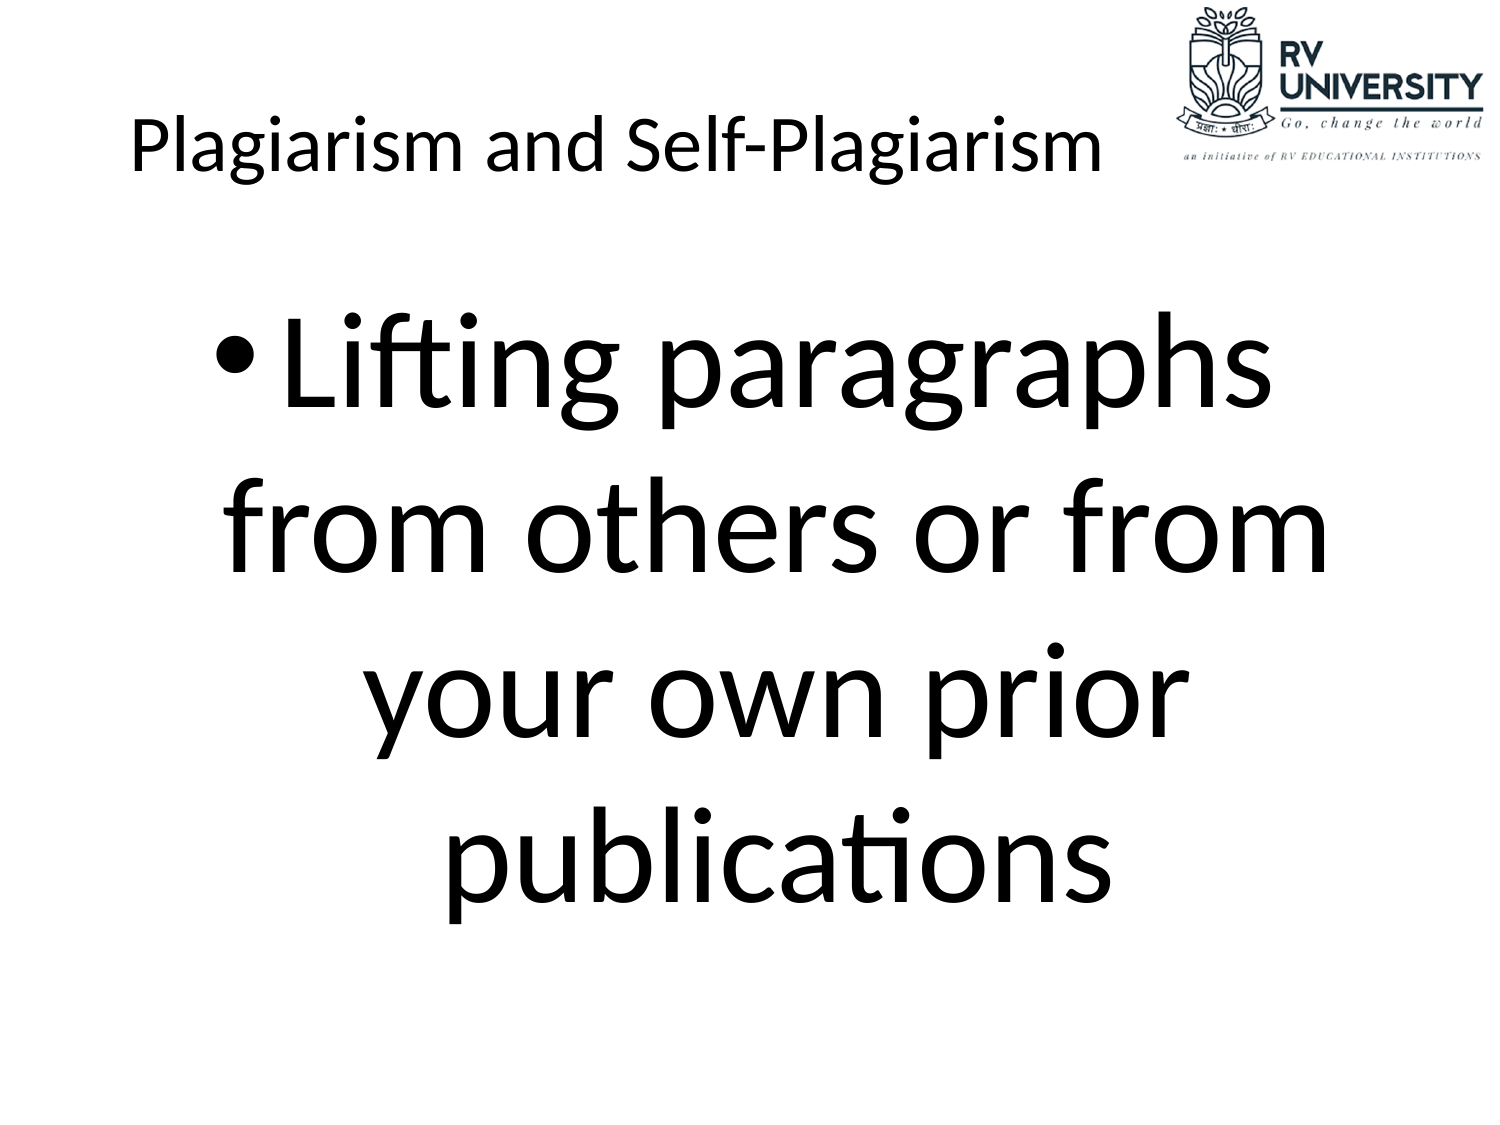

# Plagiarism and Self-Plagiarism
Lifting paragraphs from others or from your own prior publications